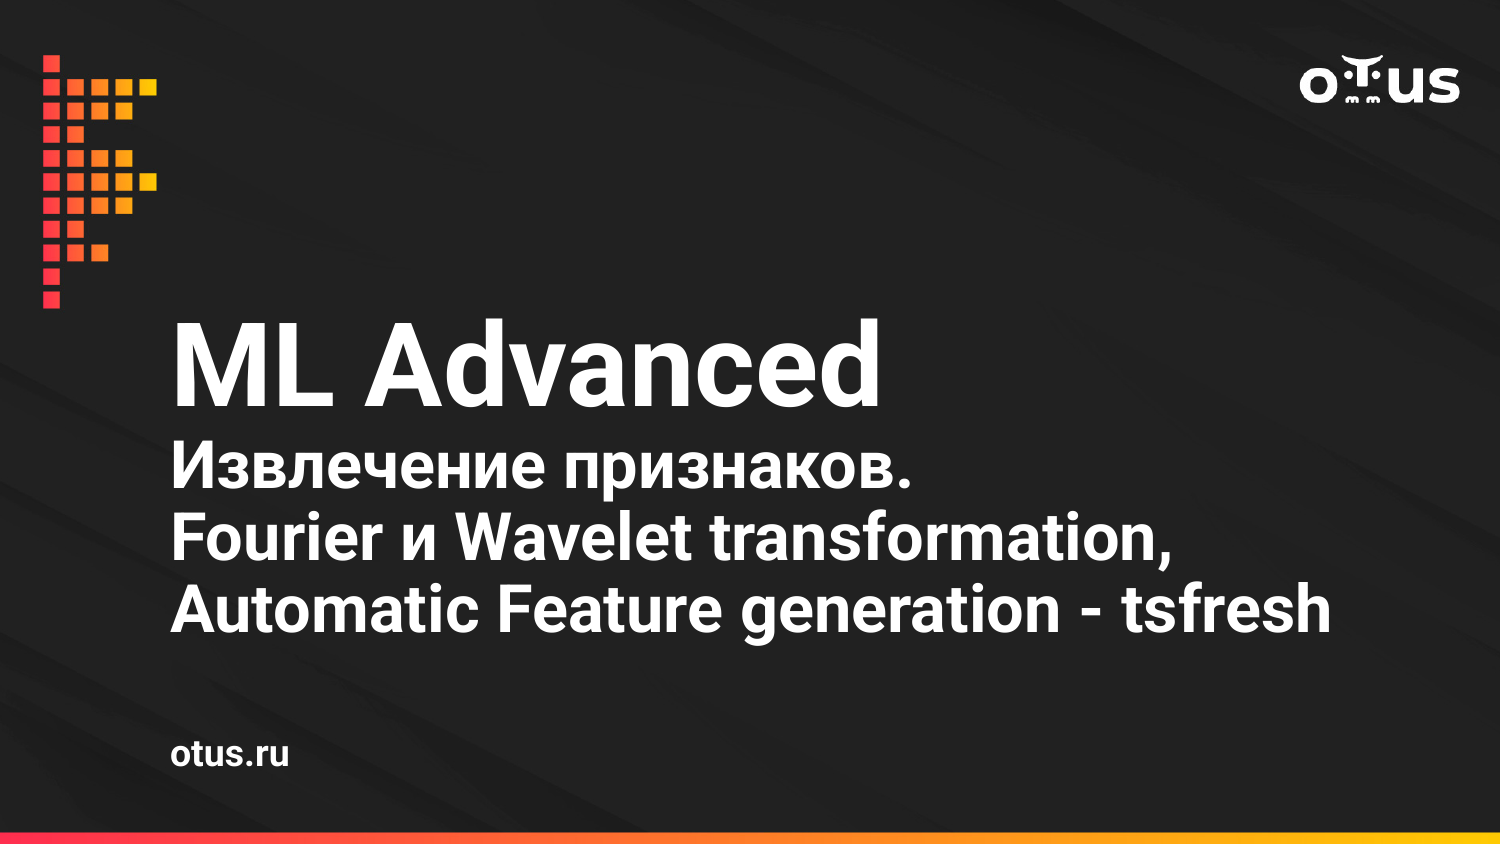

# ML Advanced Извлечение признаков. Fourier и Wavelet transformation, Automatic Feature generation - tsfresh
otus.ru